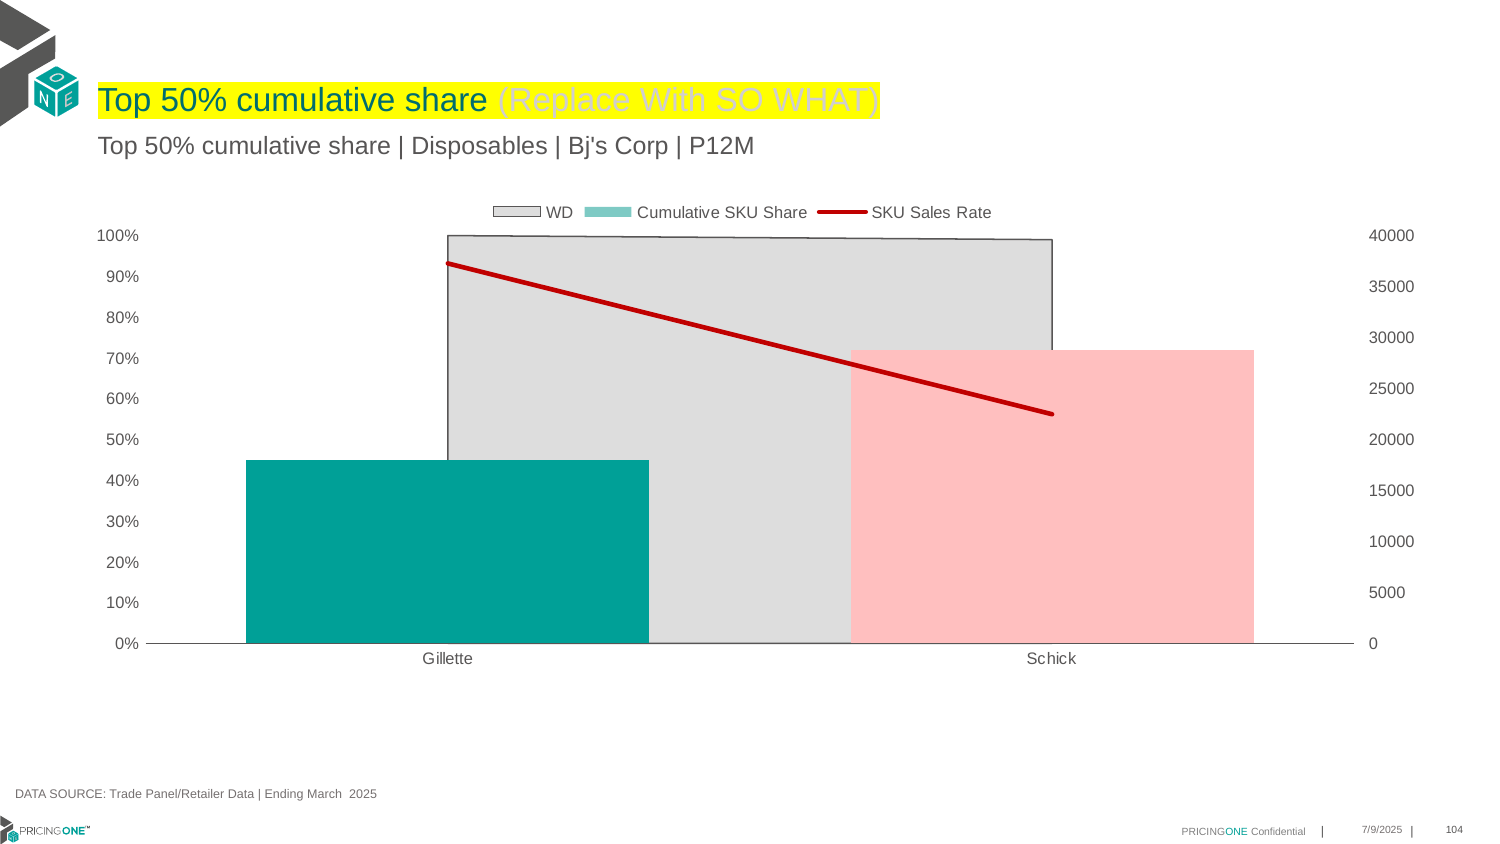

# Top 50% cumulative share (Replace With SO WHAT)
Top 50% cumulative share | Disposables | Bj's Corp | P12M

### Chart

| Category | WD | Cumulative SKU Share | SKU Sales Rate |
|---|---|---|---|
| Gillette | 1.0 | 0.4504030093167274 | 37264.12 |
| Schick | 0.99 | 0.7192899841977511 | 22471.090909090908 |
DATA SOURCE: Trade Panel/Retailer Data | Ending March  2025

7/9/2025
104